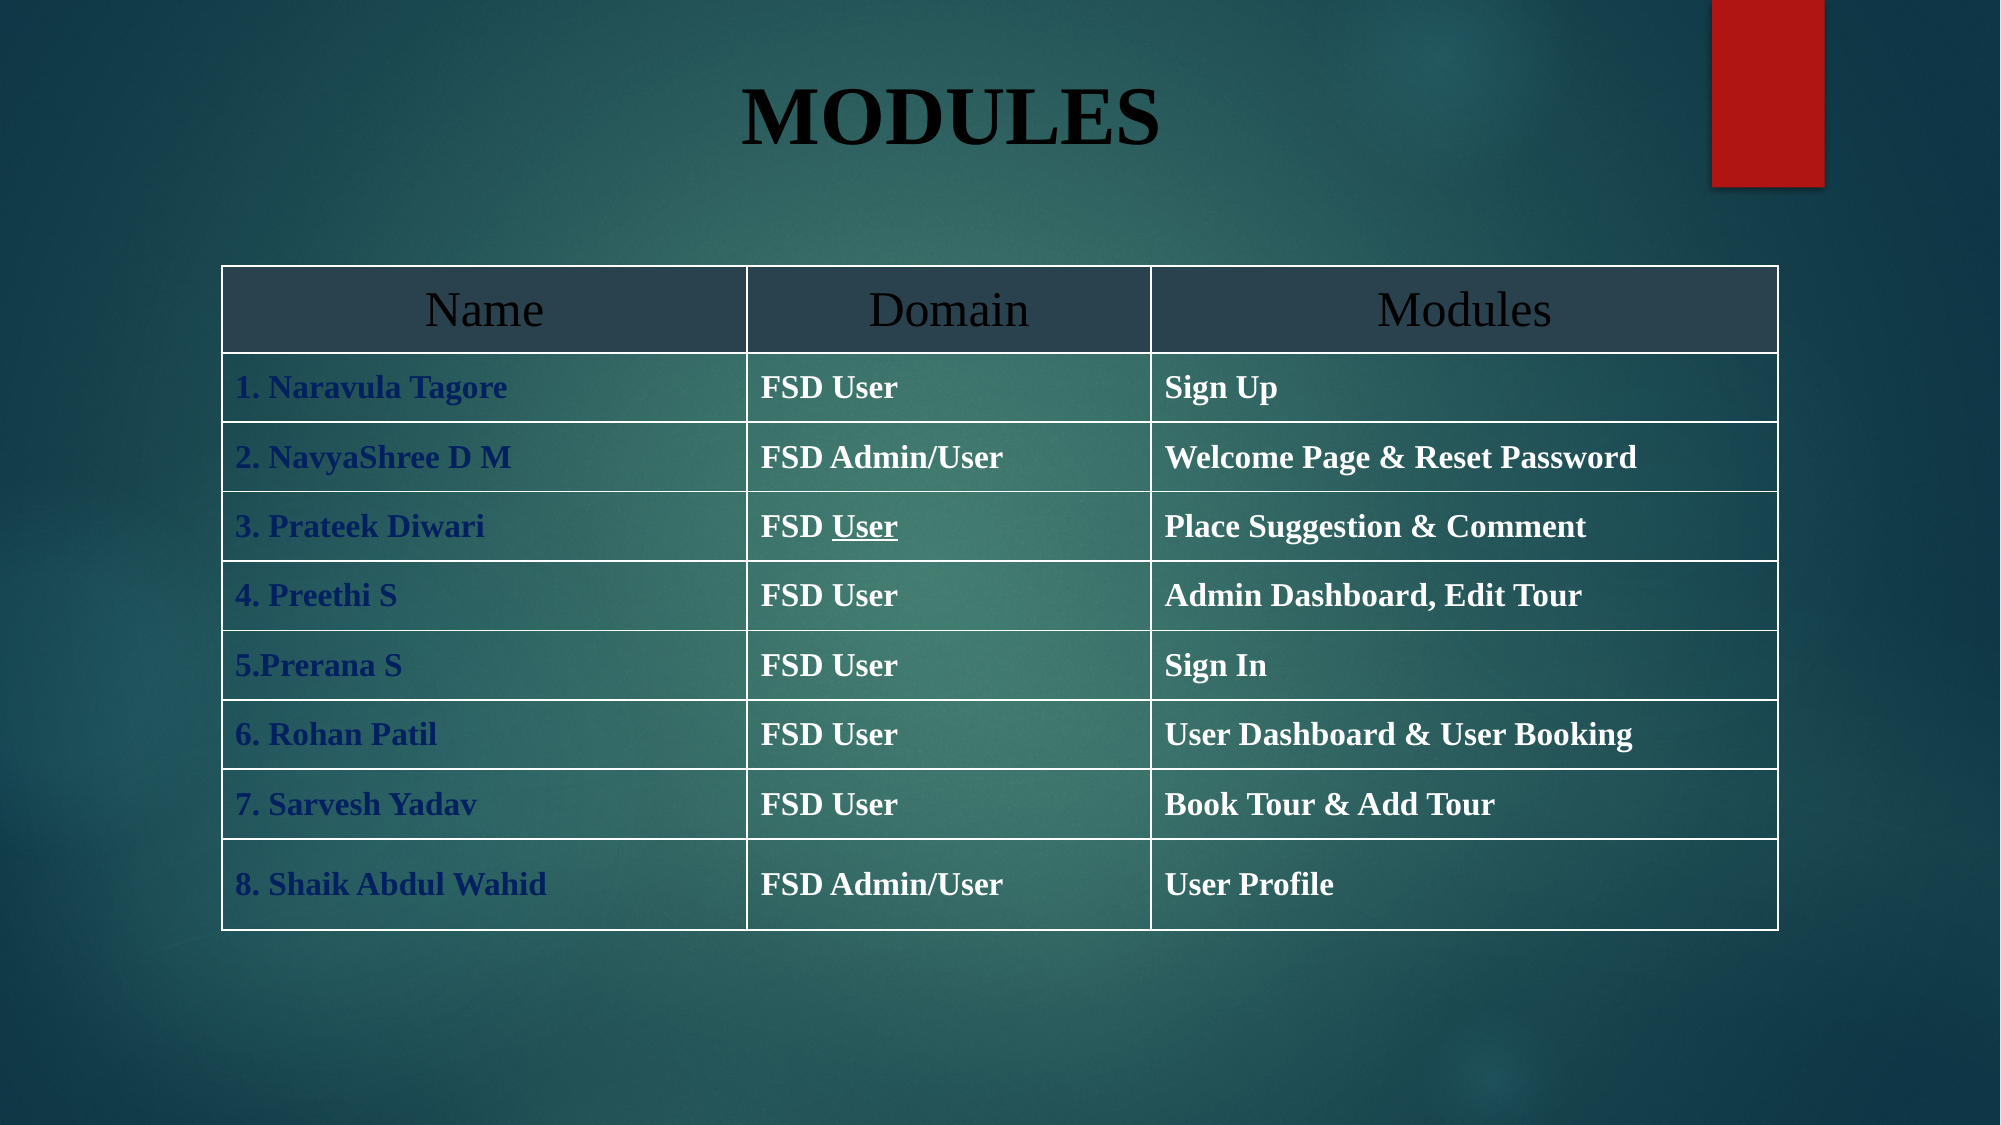

# MODULES
| Name | Domain | Modules |
| --- | --- | --- |
| 1. Naravula Tagore | FSD User | Sign Up |
| 2. NavyaShree D M | FSD Admin/User | Welcome Page & Reset Password |
| 3. Prateek Diwari | FSD User | Place Suggestion & Comment |
| 4. Preethi S | FSD User | Admin Dashboard, Edit Tour |
| 5.Prerana S | FSD User | Sign In |
| 6. Rohan Patil | FSD User | User Dashboard & User Booking |
| 7. Sarvesh Yadav | FSD User | Book Tour & Add Tour |
| 8. Shaik Abdul Wahid | FSD Admin/User | User Profile |